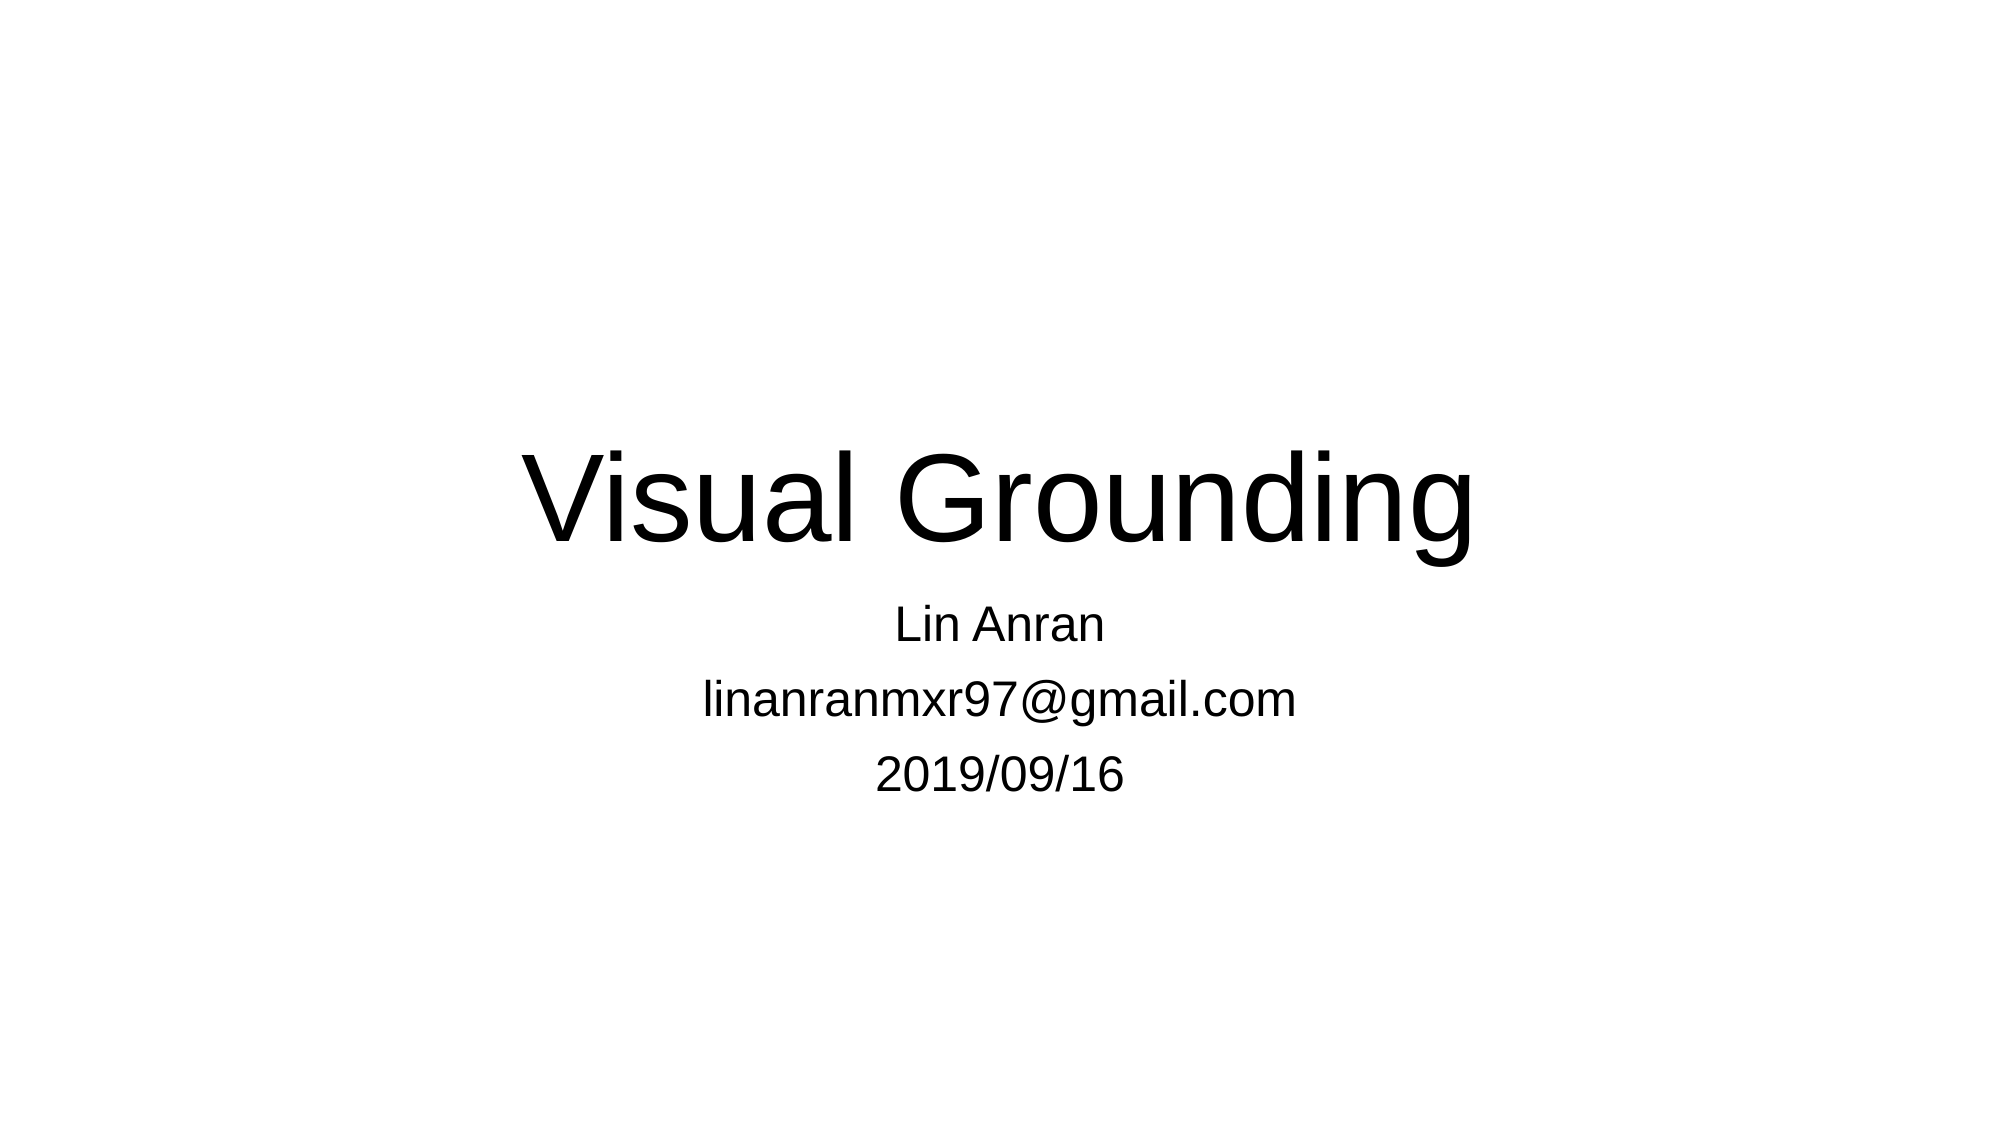

# Visual Grounding
Lin Anran
linanranmxr97@gmail.com
2019/09/16